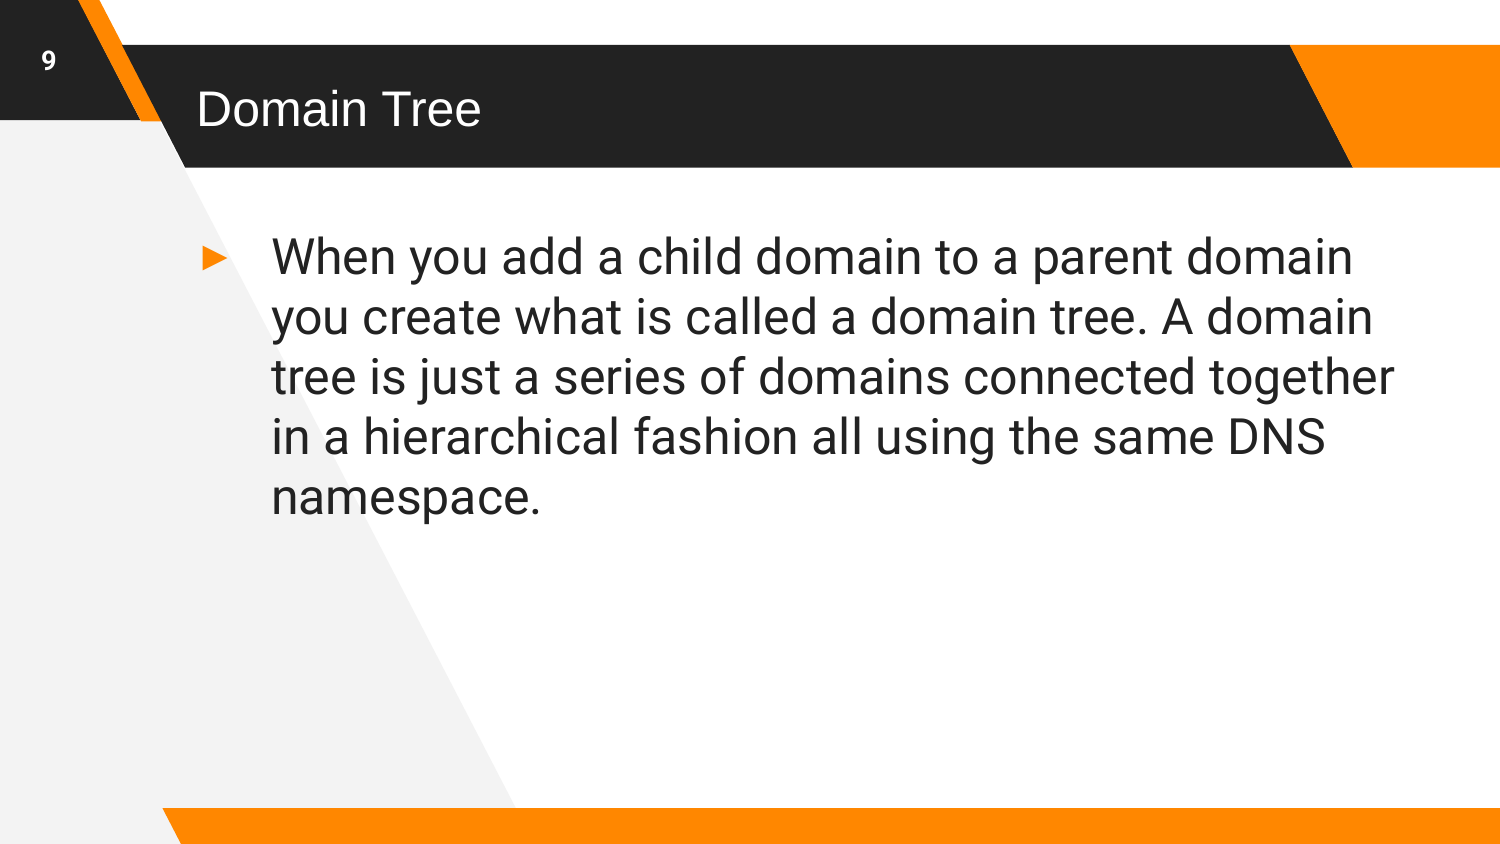

9
# Domain Tree
When you add a child domain to a parent domain you create what is called a domain tree. A domain tree is just a series of domains connected together in a hierarchical fashion all using the same DNS namespace.